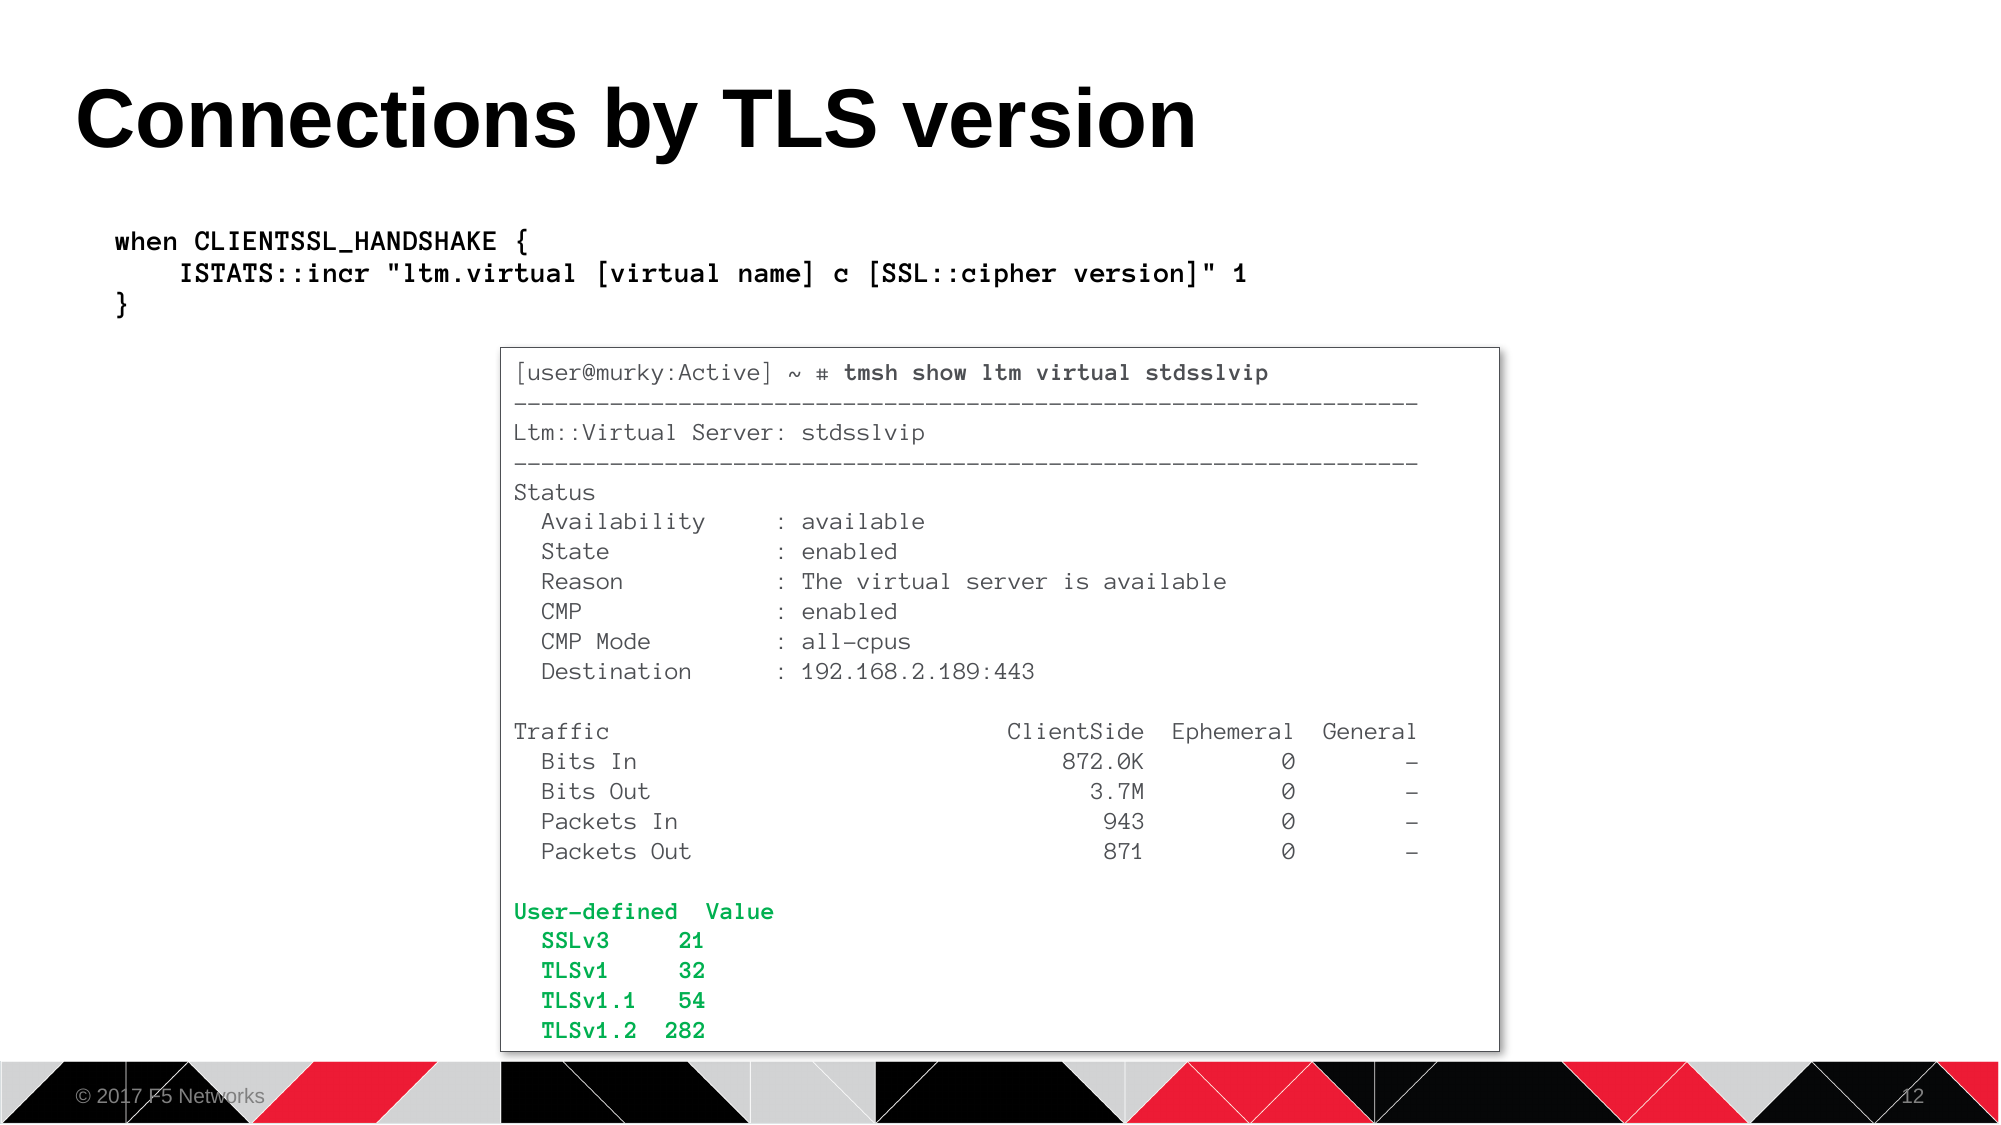

© 2017 F5 Networks
12
# Connections by TLS version
when CLIENTSSL_HANDSHAKE {
    ISTATS::incr "ltm.virtual [virtual name] c [SSL::cipher version]" 1
}
[user@murky:Active] ~ # tmsh show ltm virtual stdsslvip
------------------------------------------------------------------
Ltm::Virtual Server: stdsslvip
------------------------------------------------------------------
Status
  Availability     : available
  State            : enabled
  Reason           : The virtual server is available
  CMP              : enabled
  CMP Mode         : all-cpus
  Destination      : 192.168.2.189:443

Traffic                             ClientSide  Ephemeral  General
  Bits In                               872.0K          0        -
  Bits Out                                3.7M          0        -
  Packets In                               943          0        -
  Packets Out                              871          0        -

User-defined  Value
  SSLv3     21
  TLSv1     32
  TLSv1.1   54
  TLSv1.2  282